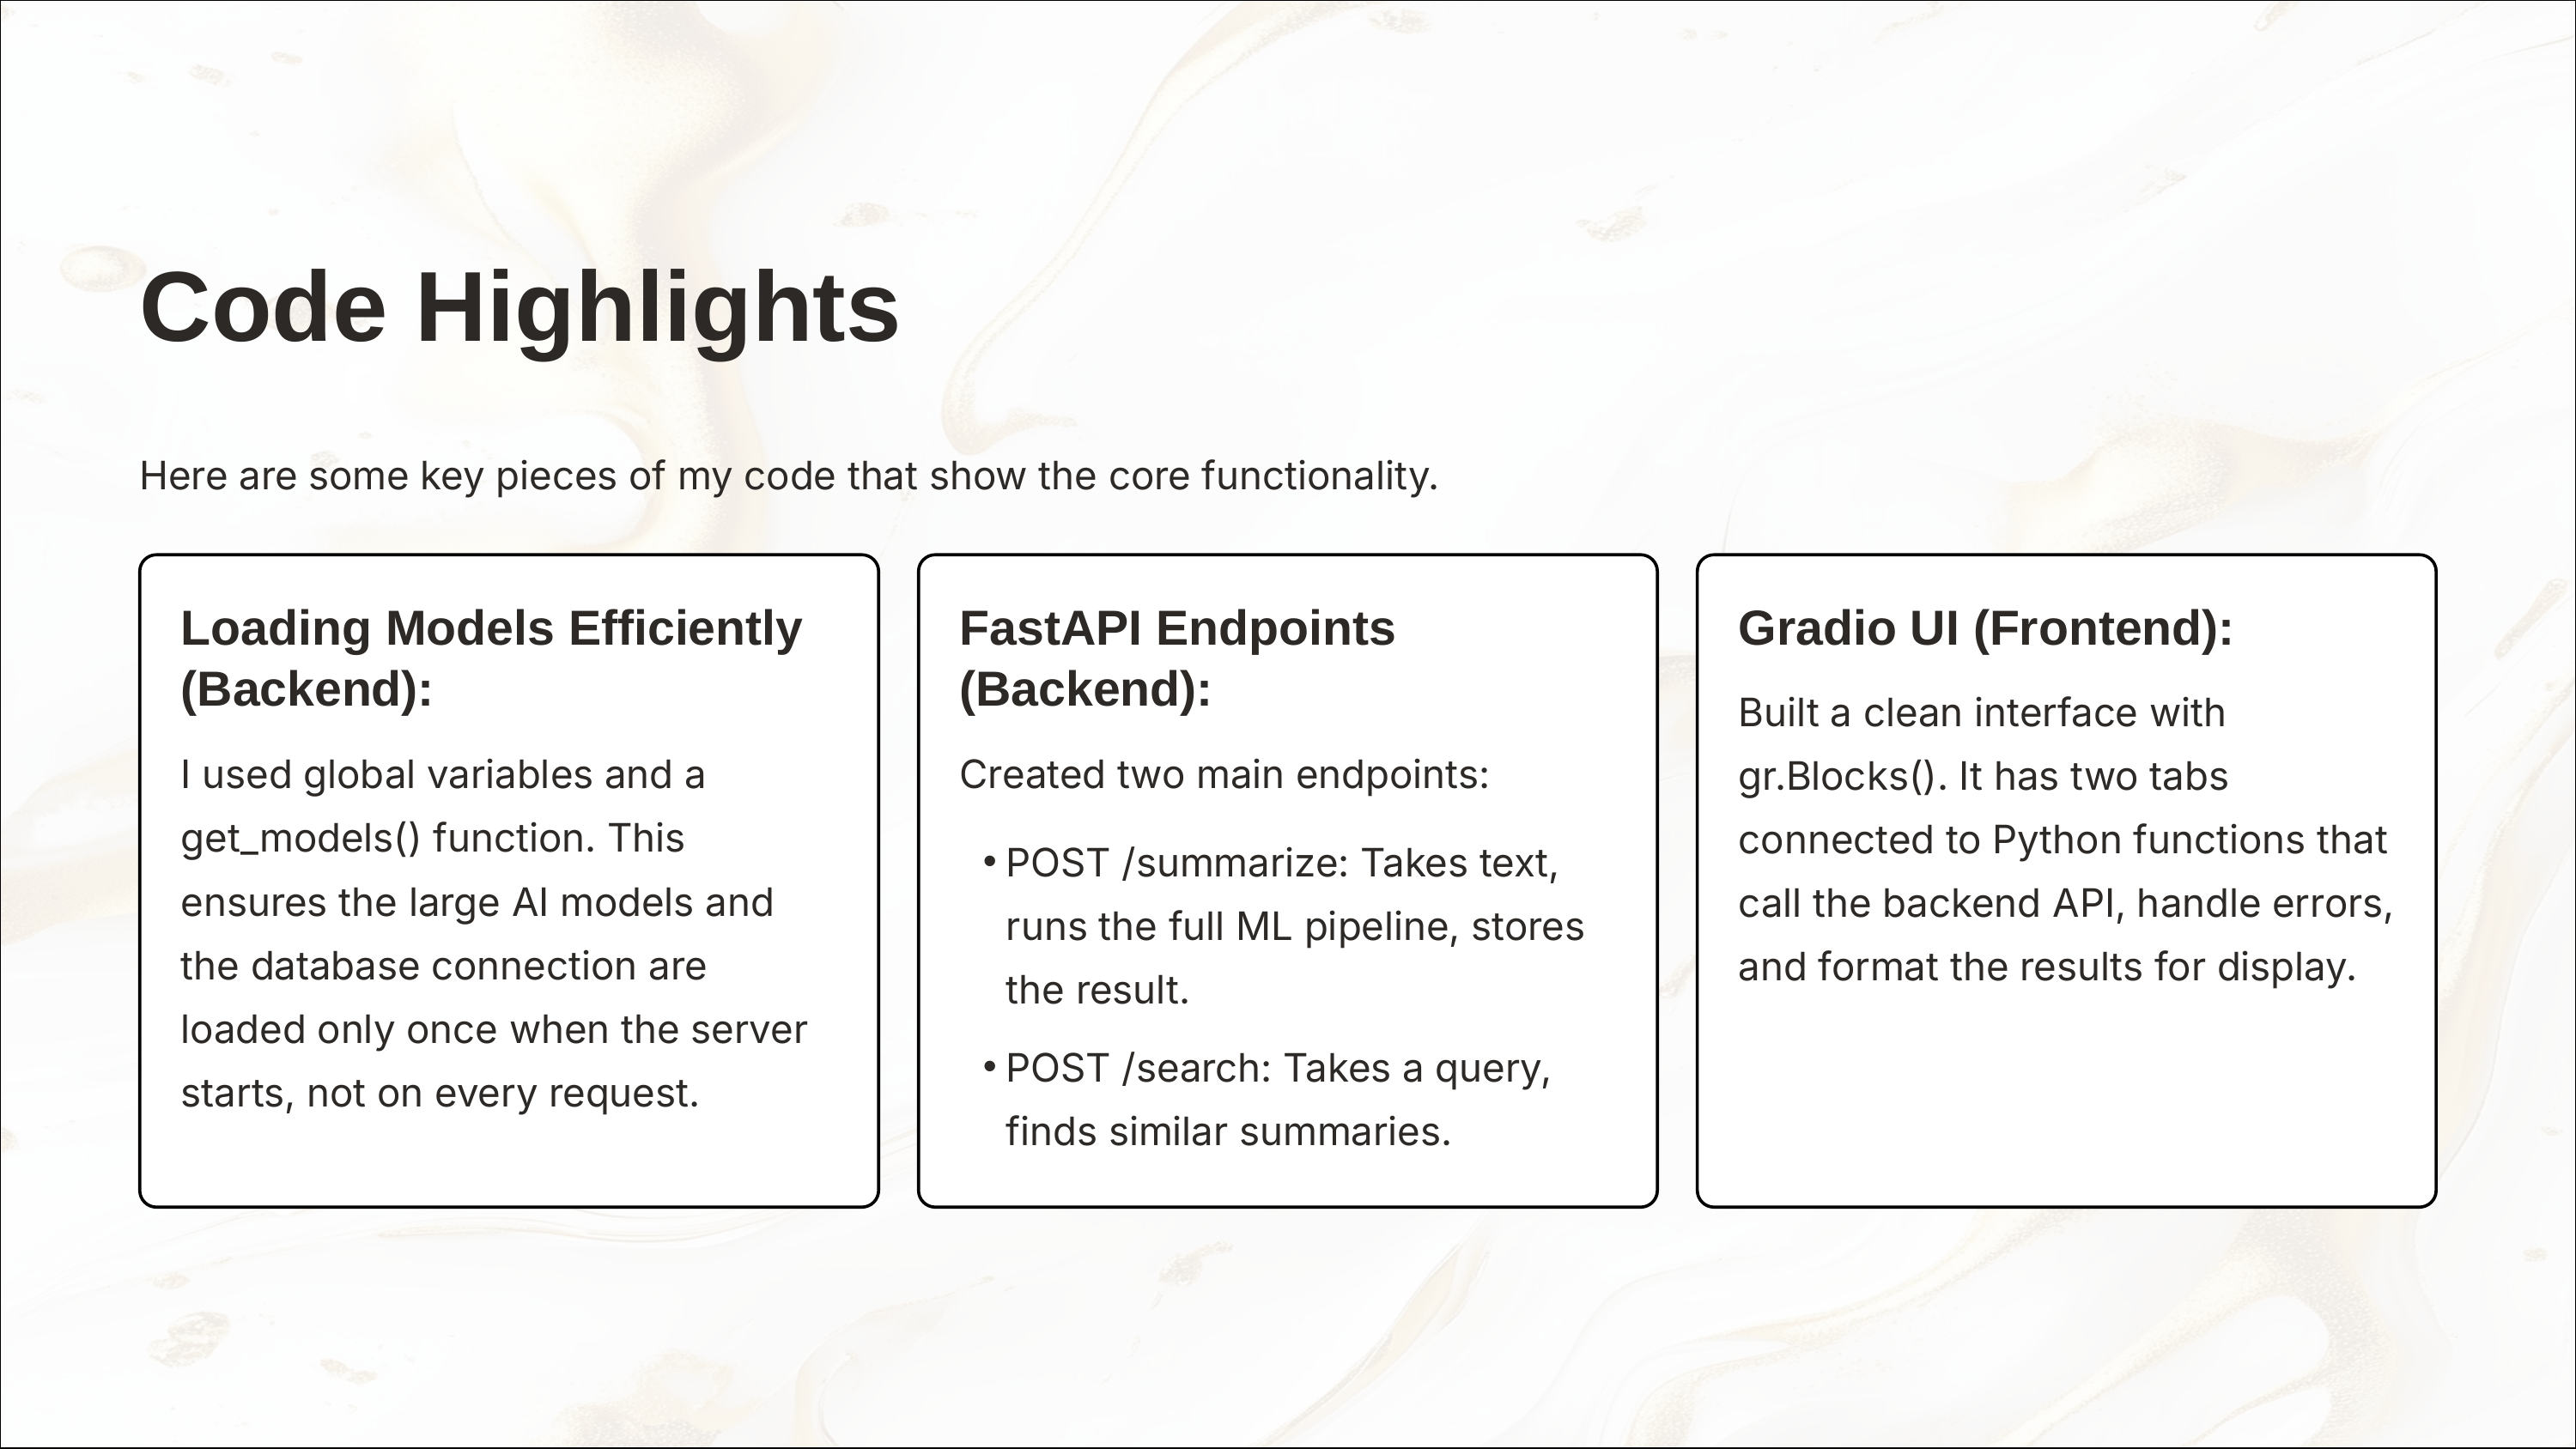

Code Highlights
Here are some key pieces of my code that show the core functionality.

Loading Models Efficiently (Backend):
FastAPI Endpoints (Backend):
Gradio UI (Frontend):
Built a clean interface with gr.Blocks(). It has two tabs connected to Python functions that call the backend API, handle errors, and format the results for display.
I used global variables and a get_models() function. This ensures the large AI models and the database connection are loaded only once when the server starts, not on every request.
Created two main endpoints:
POST /summarize: Takes text, runs the full ML pipeline, stores the result.
POST /search: Takes a query, finds similar summaries.